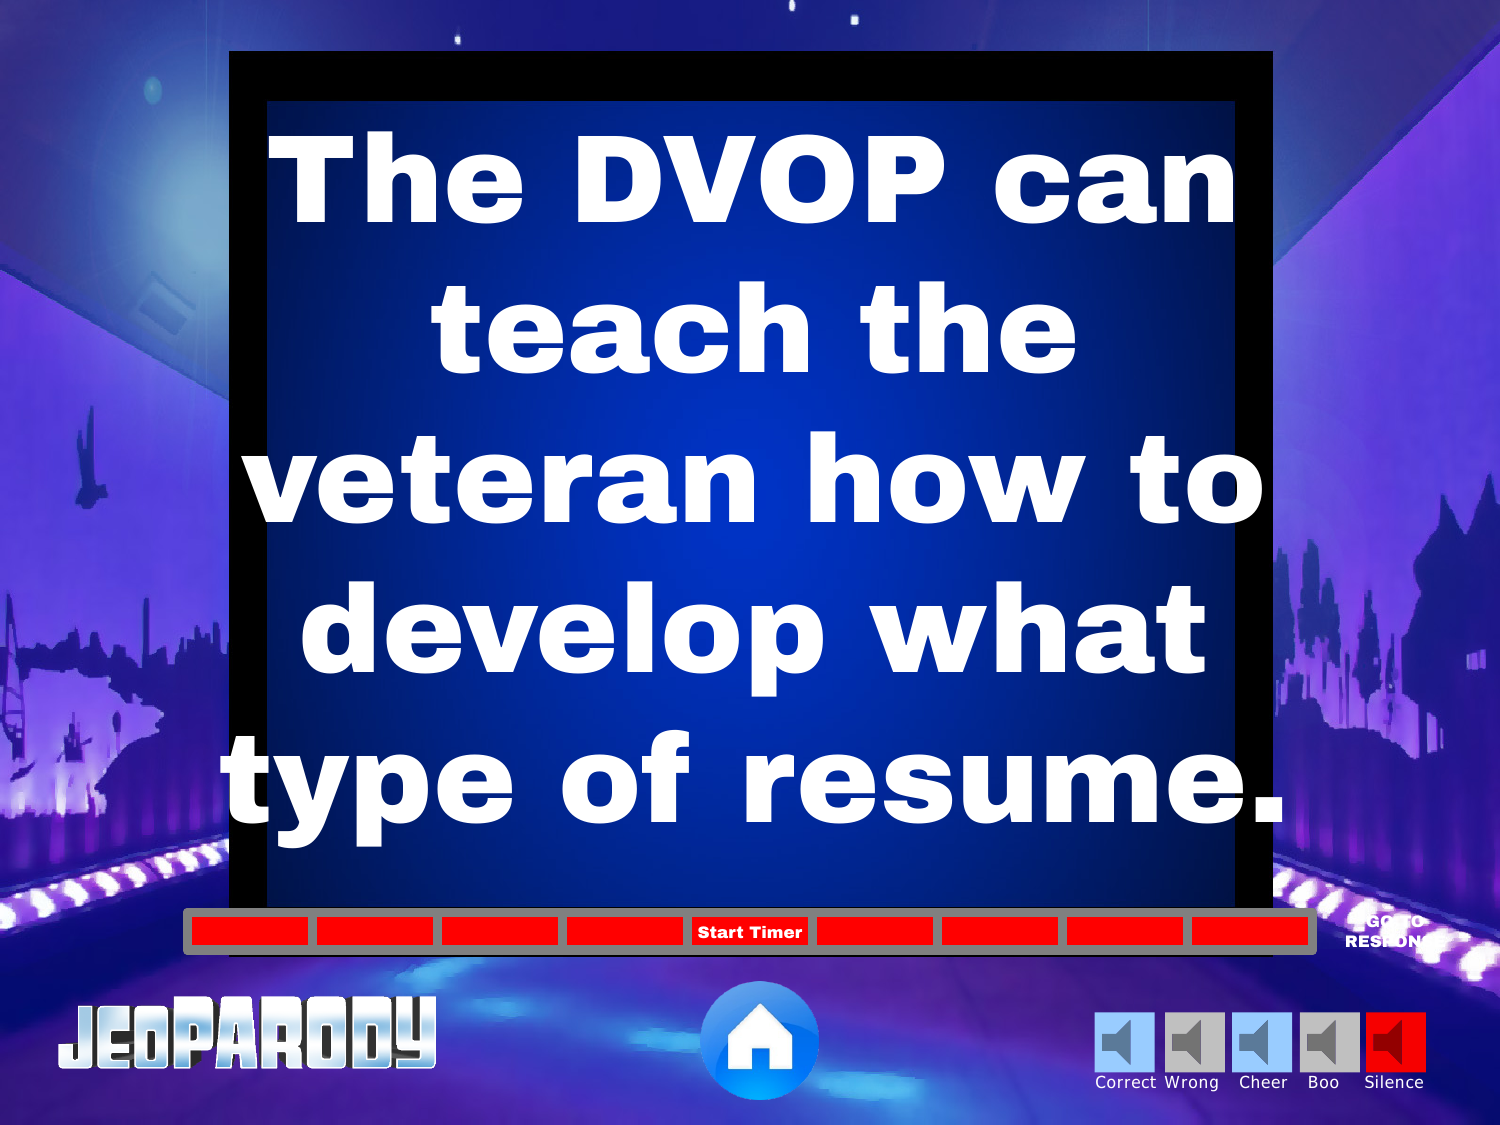

The DVOP can teach the veteran how to develop what type of resume.